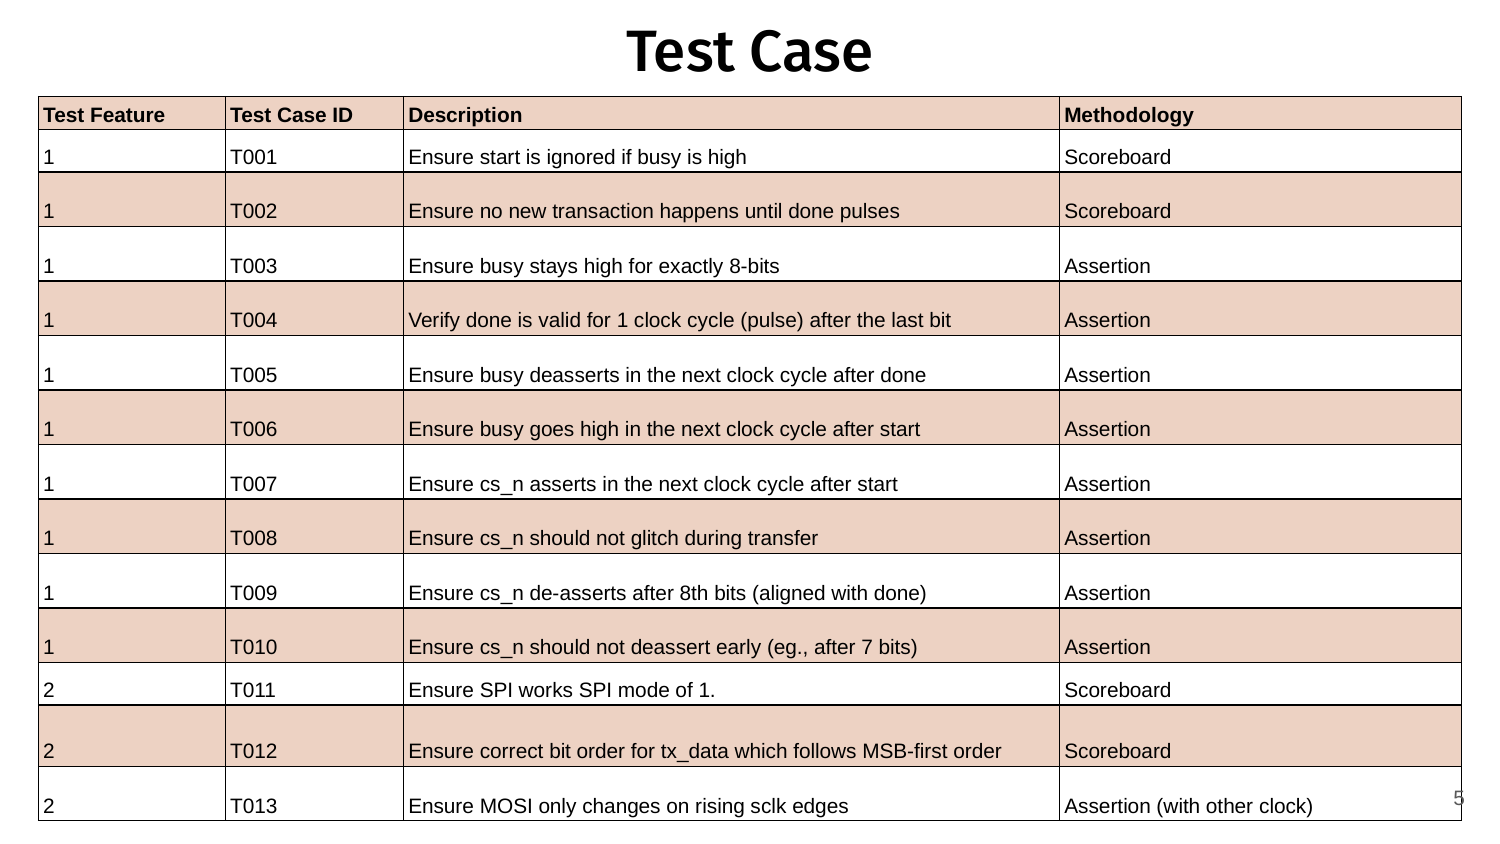

Test Case
| Test Feature | Test Case ID | Description | Methodology |
| --- | --- | --- | --- |
| 1 | T001 | Ensure start is ignored if busy is high | Scoreboard |
| 1 | T002 | Ensure no new transaction happens until done pulses | Scoreboard |
| 1 | T003 | Ensure busy stays high for exactly 8-bits | Assertion |
| 1 | T004 | Verify done is valid for 1 clock cycle (pulse) after the last bit | Assertion |
| 1 | T005 | Ensure busy deasserts in the next clock cycle after done | Assertion |
| 1 | T006 | Ensure busy goes high in the next clock cycle after start | Assertion |
| 1 | T007 | Ensure cs\_n asserts in the next clock cycle after start | Assertion |
| 1 | T008 | Ensure cs\_n should not glitch during transfer | Assertion |
| 1 | T009 | Ensure cs\_n de-asserts after 8th bits (aligned with done) | Assertion |
| 1 | T010 | Ensure cs\_n should not deassert early (eg., after 7 bits) | Assertion |
| 2 | T011 | Ensure SPI works SPI mode of 1. | Scoreboard |
| 2 | T012 | Ensure correct bit order for tx\_data which follows MSB-first order | Scoreboard |
| 2 | T013 | Ensure MOSI only changes on rising sclk edges | Assertion (with other clock) |
5